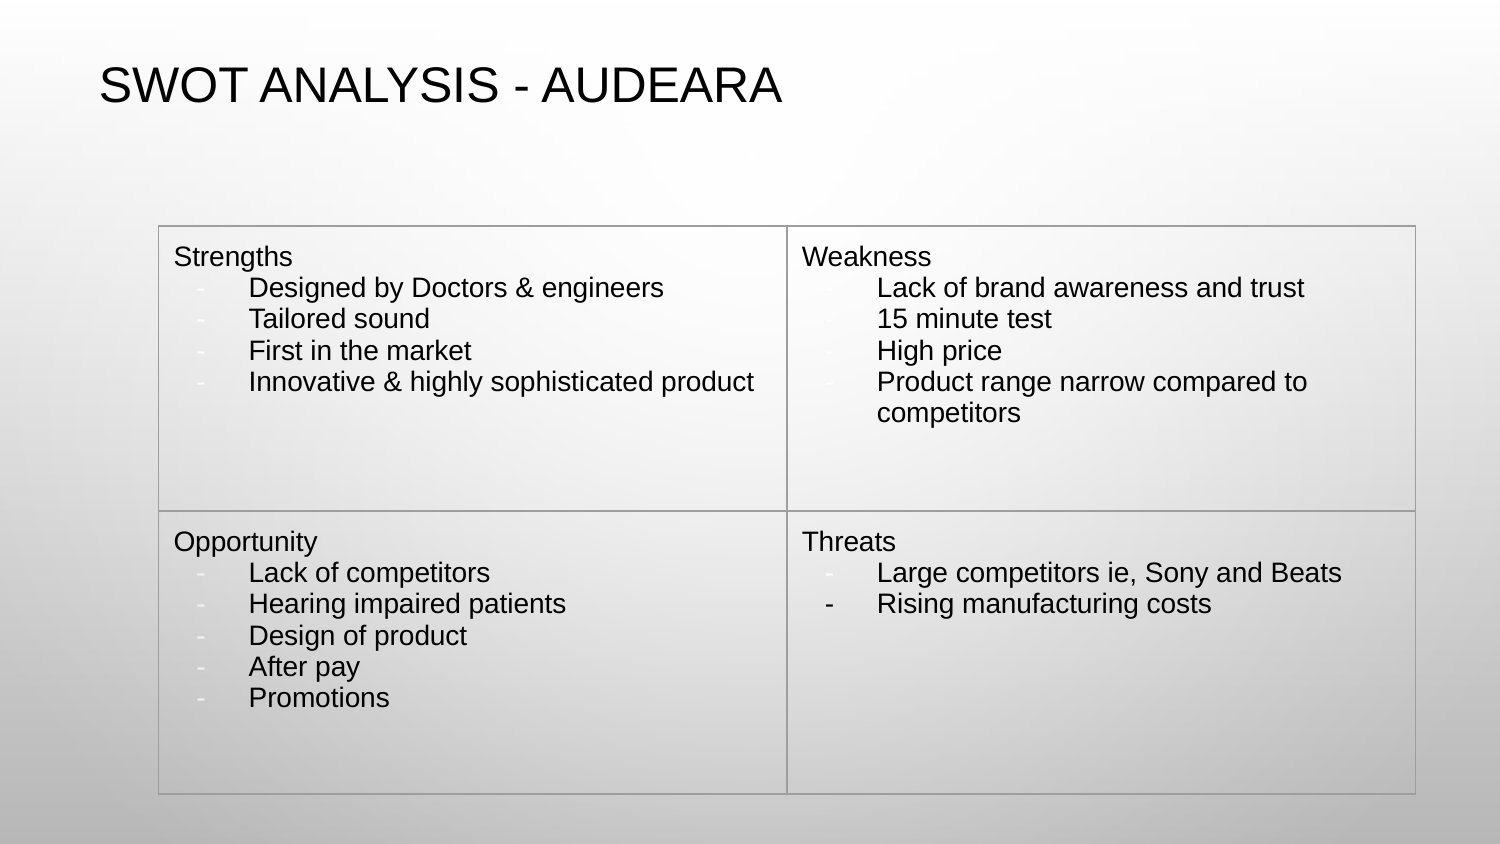

# SWOT ANALYSIS - AUDEARA
| Strengths Designed by Doctors & engineers Tailored sound First in the market Innovative & highly sophisticated product | Weakness Lack of brand awareness and trust 15 minute test High price Product range narrow compared to competitors |
| --- | --- |
| Opportunity Lack of competitors Hearing impaired patients Design of product After pay Promotions | Threats Large competitors ie, Sony and Beats Rising manufacturing costs |